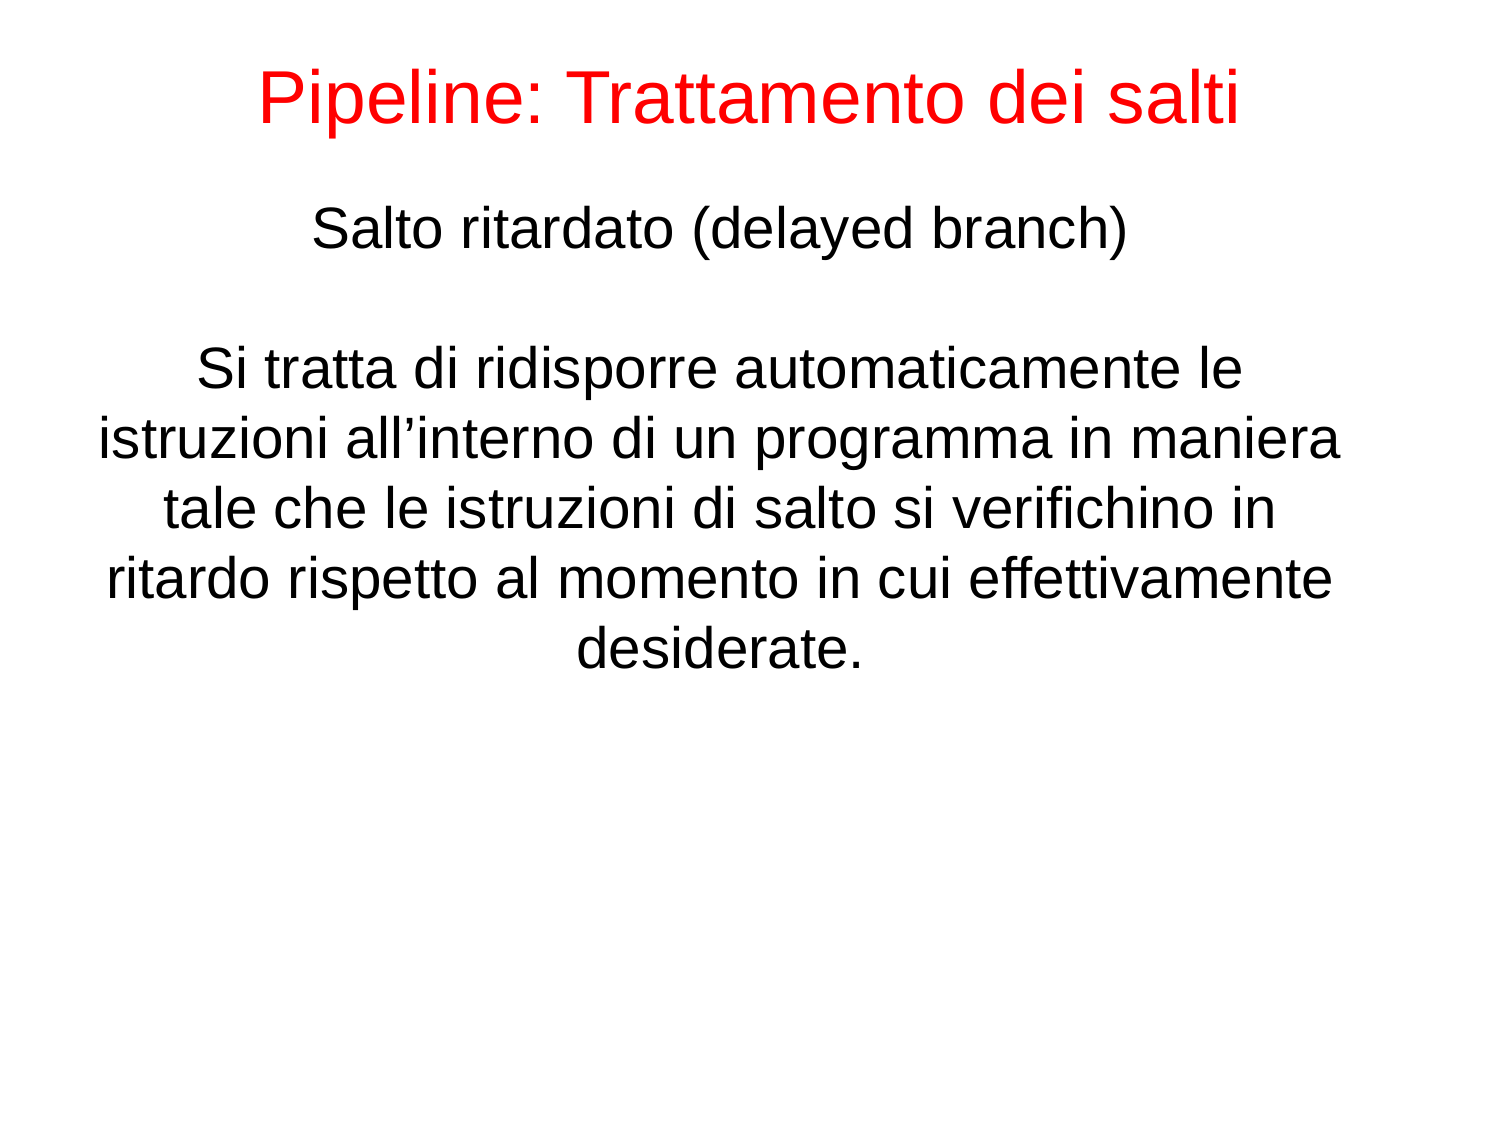

# Pipeline: Trattamento dei salti
Salto ritardato (delayed branch)

Si tratta di ridisporre automaticamente le istruzioni all’interno di un programma in maniera tale che le istruzioni di salto si verifichino in ritardo rispetto al momento in cui effettivamente desiderate.